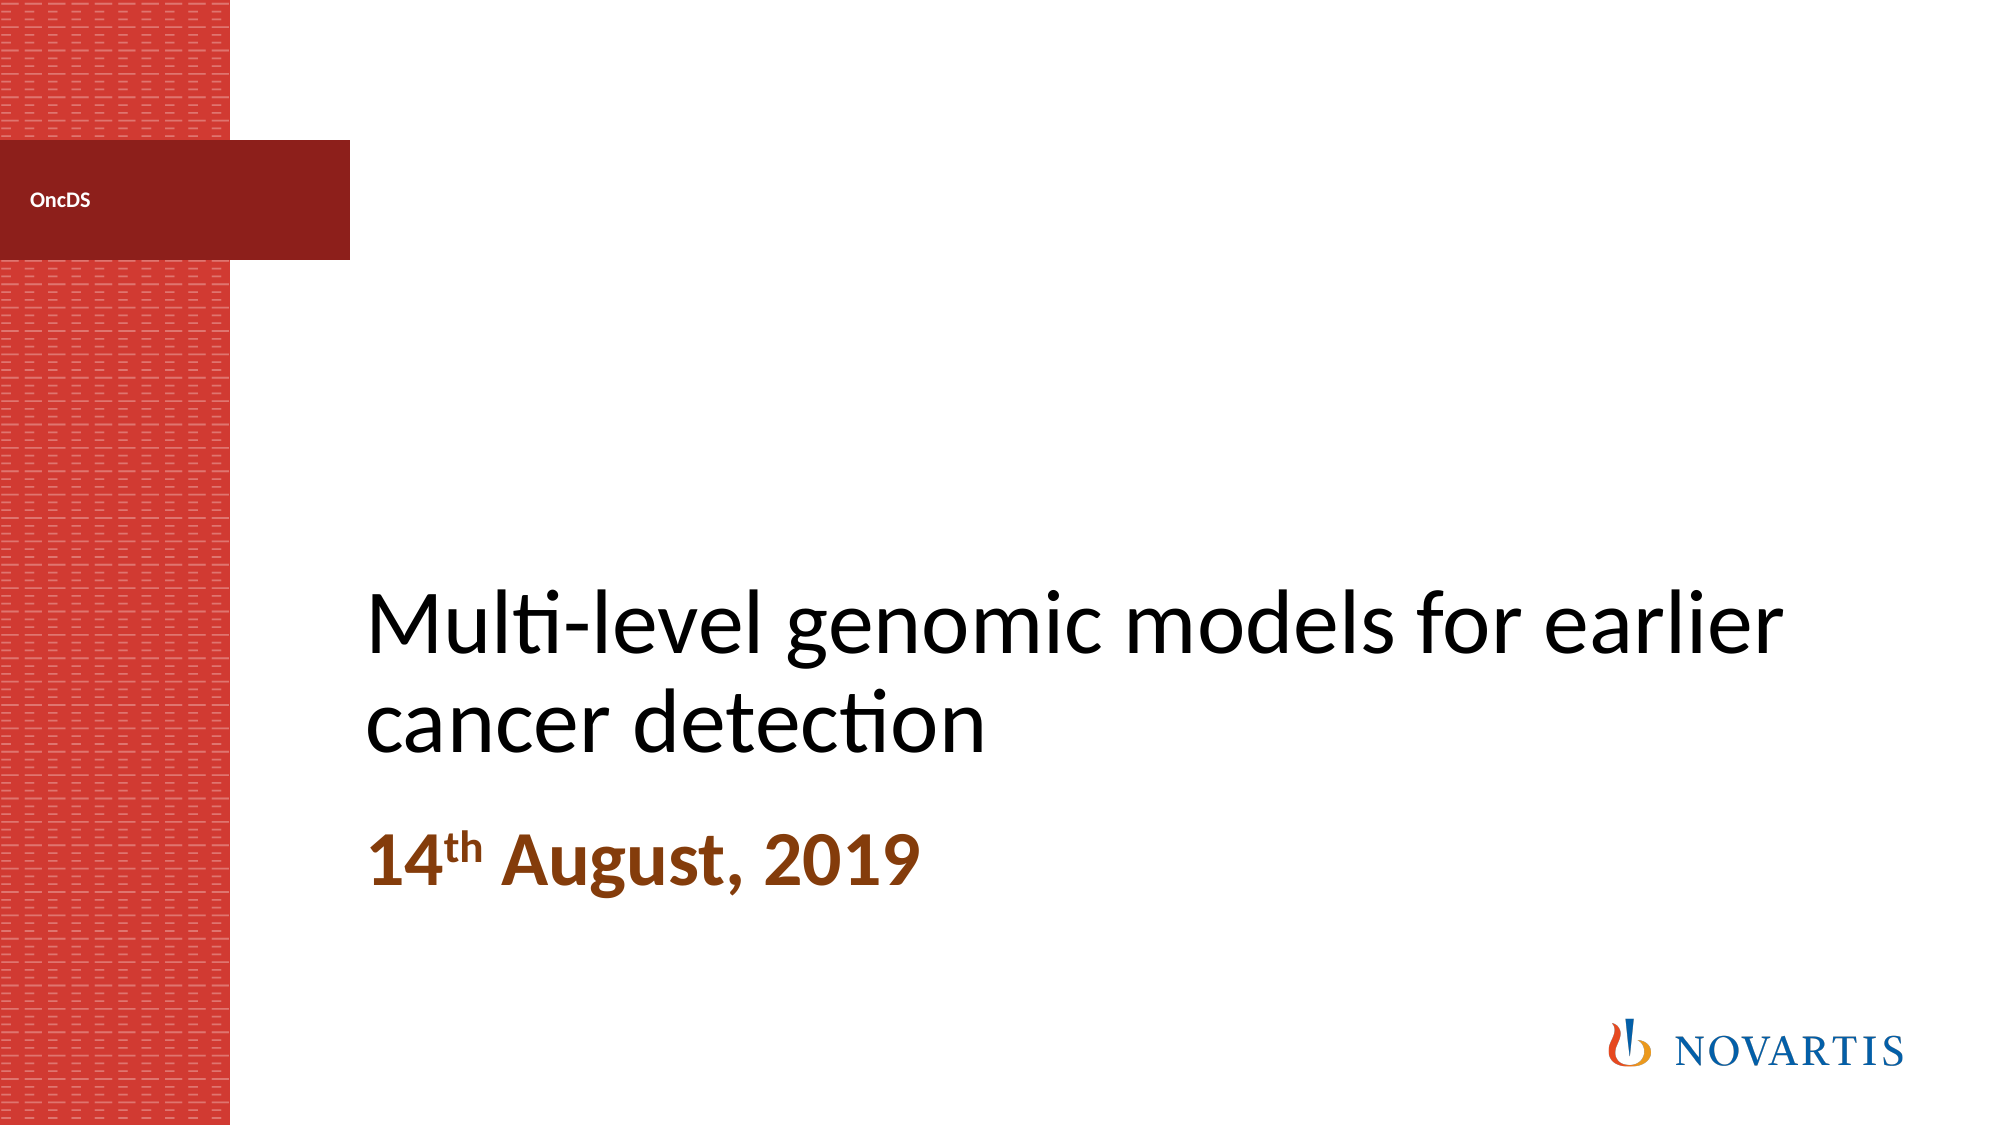

OncDS
# Multi-level genomic models for earlier cancer detection
14th August, 2019